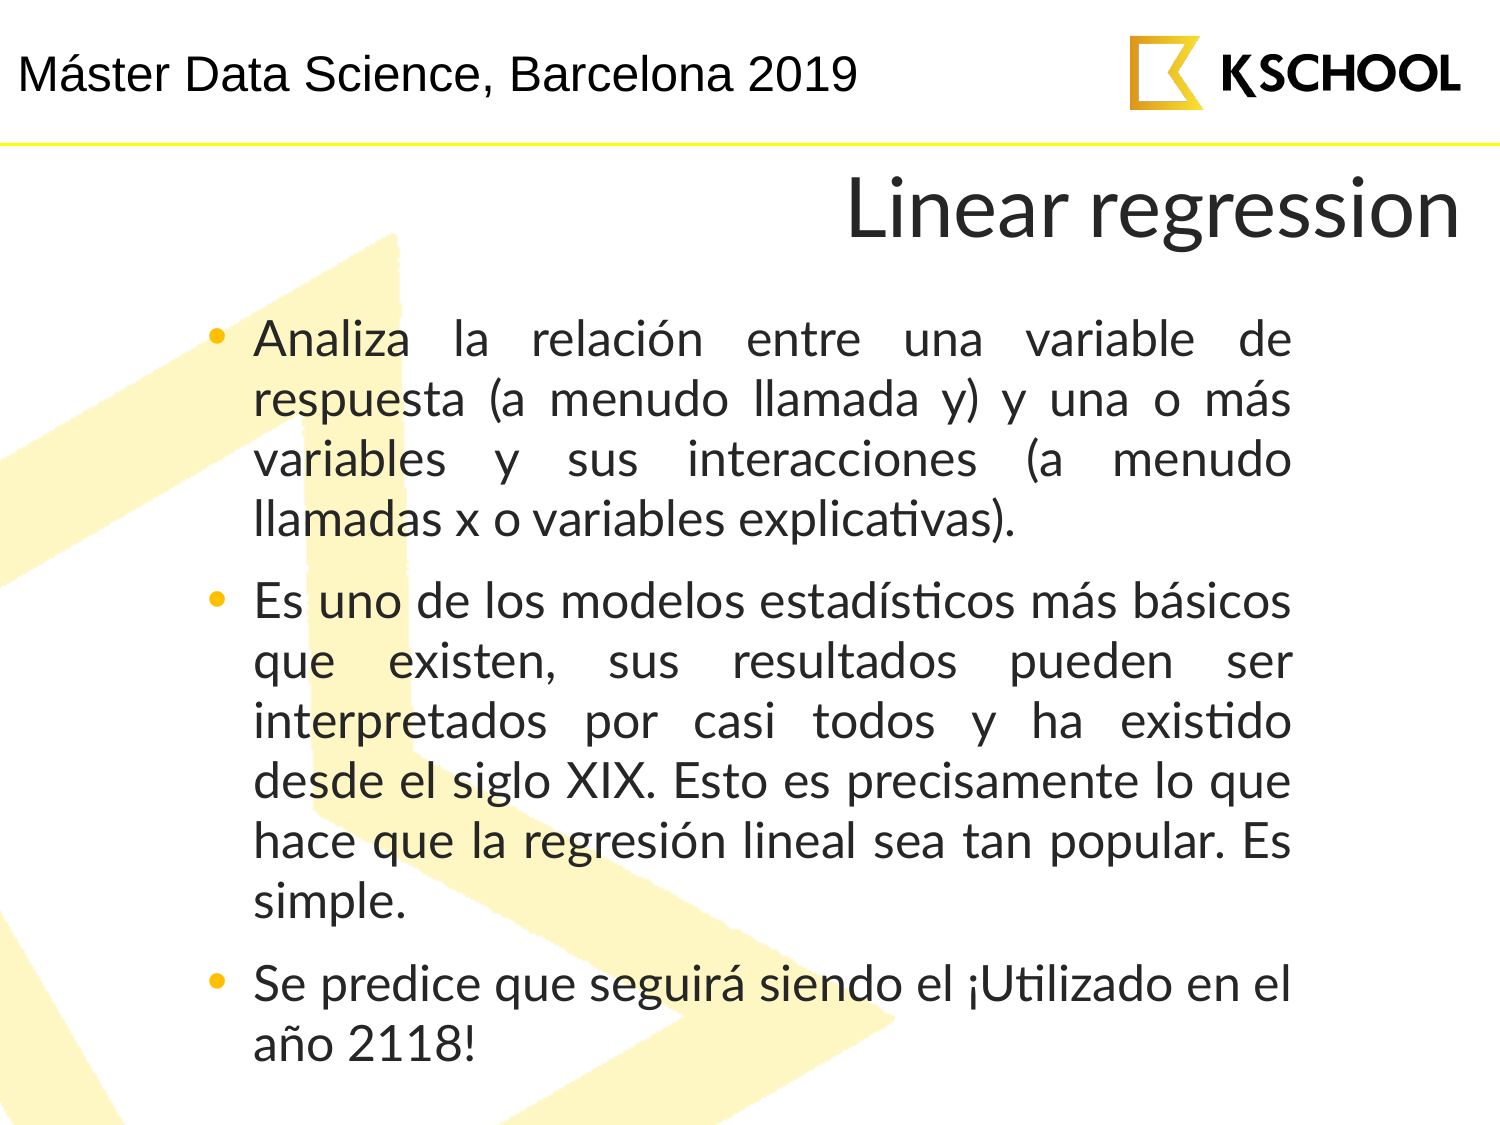

# Linear regression
Analiza la relación entre una variable de respuesta (a menudo llamada y) y una o más variables y sus interacciones (a menudo llamadas x o variables explicativas).
Es uno de los modelos estadísticos más básicos que existen, sus resultados pueden ser interpretados por casi todos y ha existido desde el siglo XIX. Esto es precisamente lo que hace que la regresión lineal sea tan popular. Es simple.
Se predice que seguirá siendo el ¡Utilizado en el año 2118!